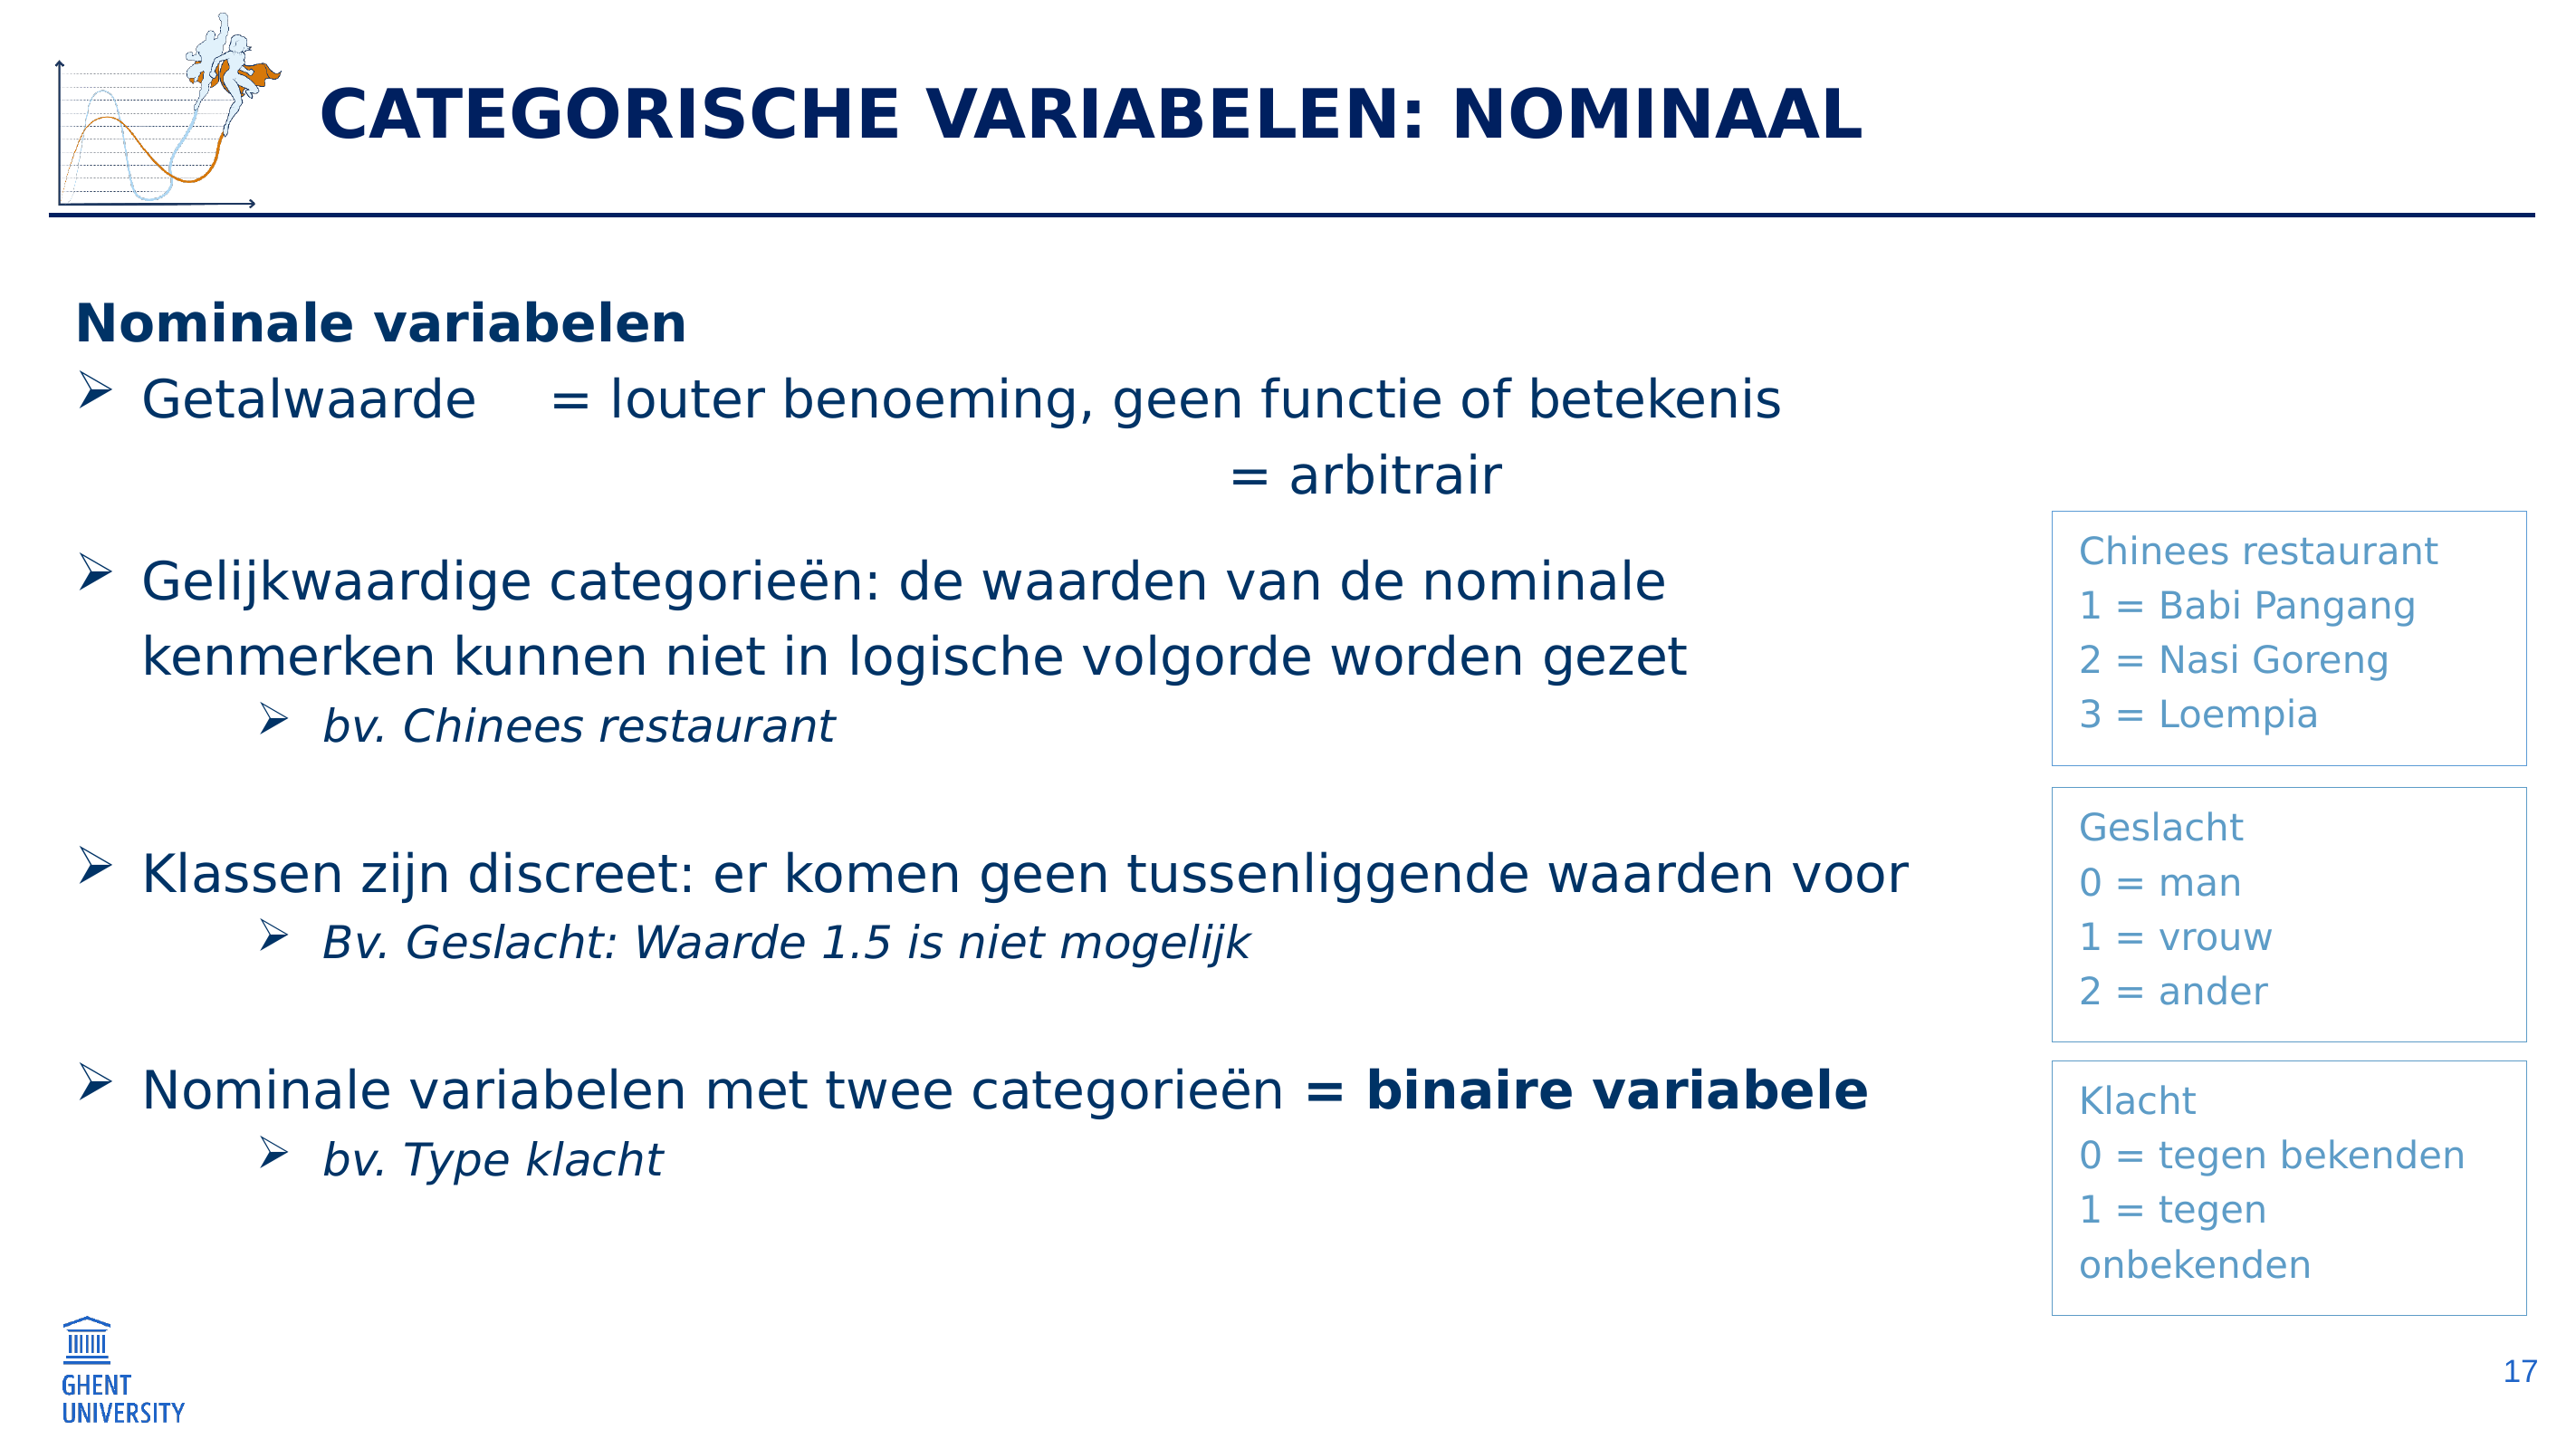

# Categorische variabelen: nominaal
Nominale variabelen
Getalwaarde 	= louter benoeming, geen functie of betekenis 									= arbitrair

Gelijkwaardige categorieën: de waarden van de nominale kenmerken kunnen niet in logische volgorde worden gezet
bv. Chinees restaurant

Klassen zijn discreet: er komen geen tussenliggende waarden voor
Bv. Geslacht: Waarde 1.5 is niet mogelijk

Nominale variabelen met twee categorieën = binaire variabele
bv. Type klacht
Chinees restaurant
1 = Babi Pangang
2 = Nasi Goreng
3 = Loempia

Geslacht
0 = man
1 = vrouw
2 = ander

Klacht
0 = tegen bekenden
1 = tegen onbekenden

17